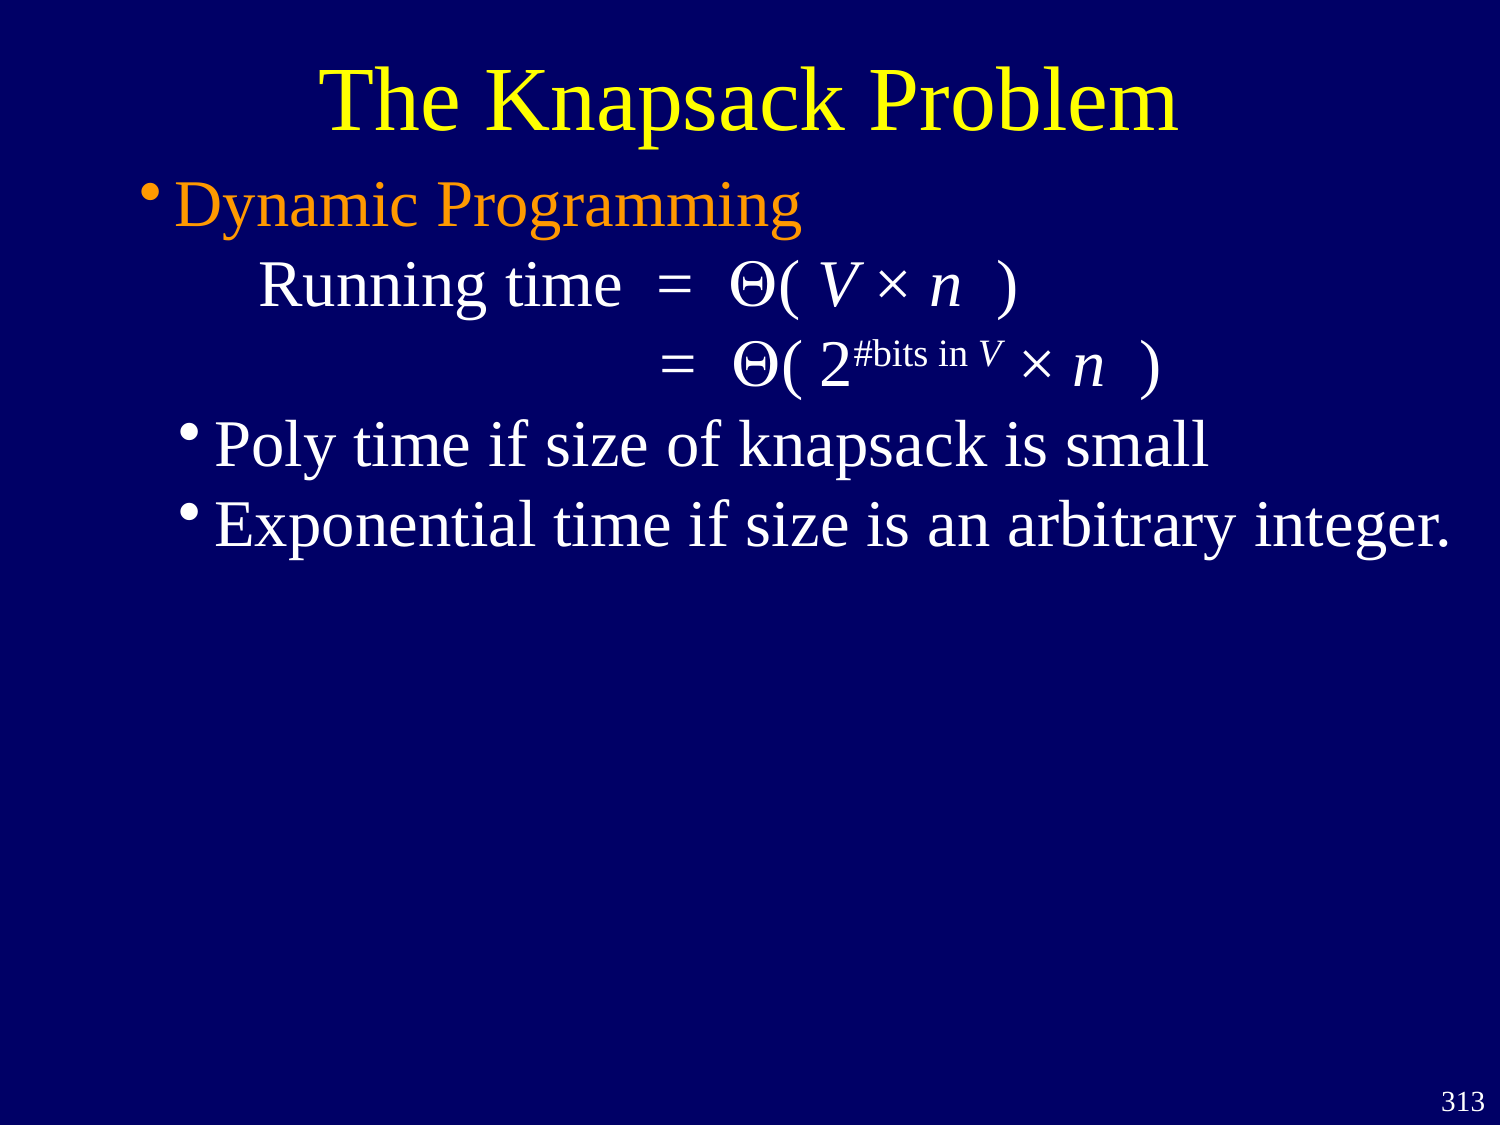

The Knapsack Problem
Dynamic Programming
     Running time  =  Θ( V × n  )
                             =  Θ( 2#bits in V × n  )
Poly time if size of knapsack is small
Exponential time if size is an arbitrary integer.